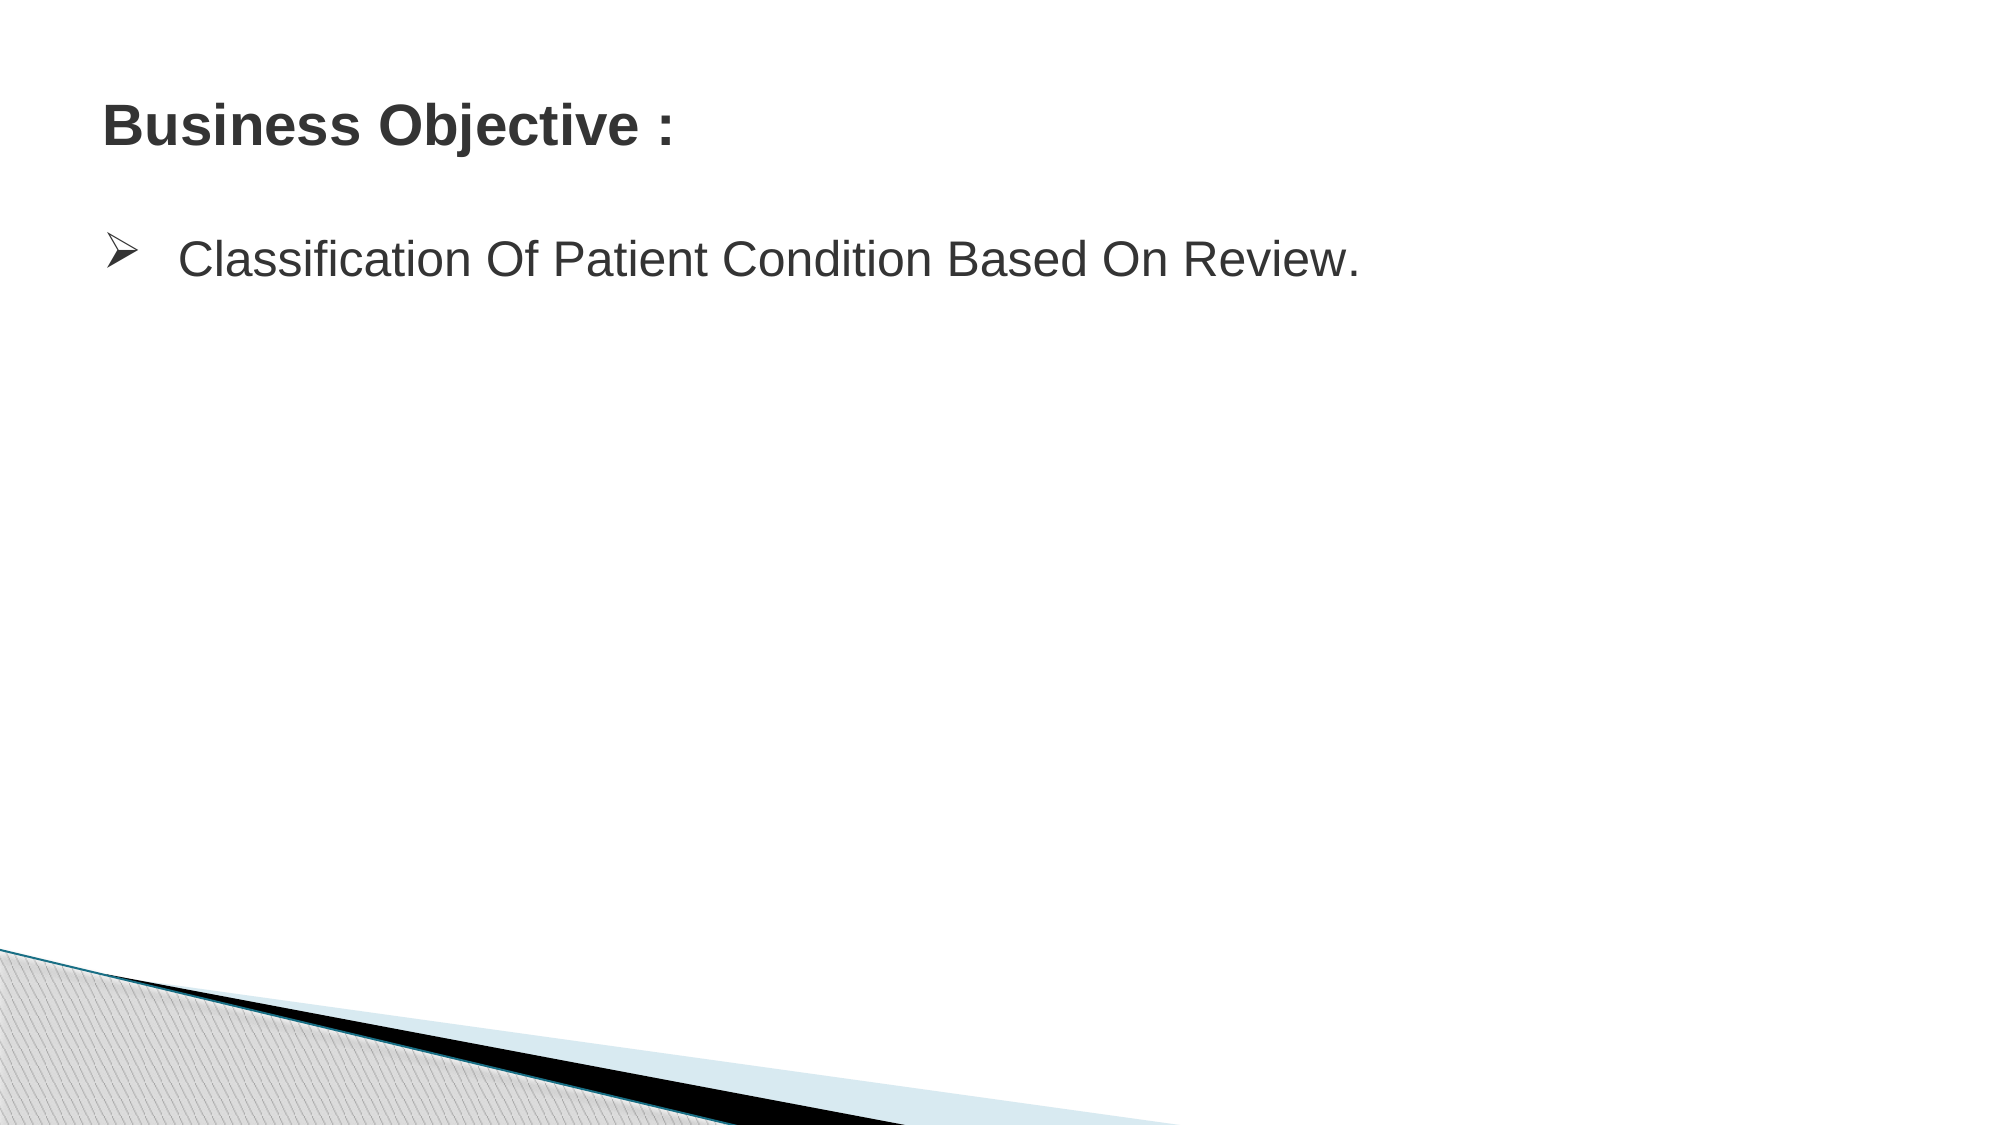

Business Objective :

Classification Of Patient Condition Based On Review.